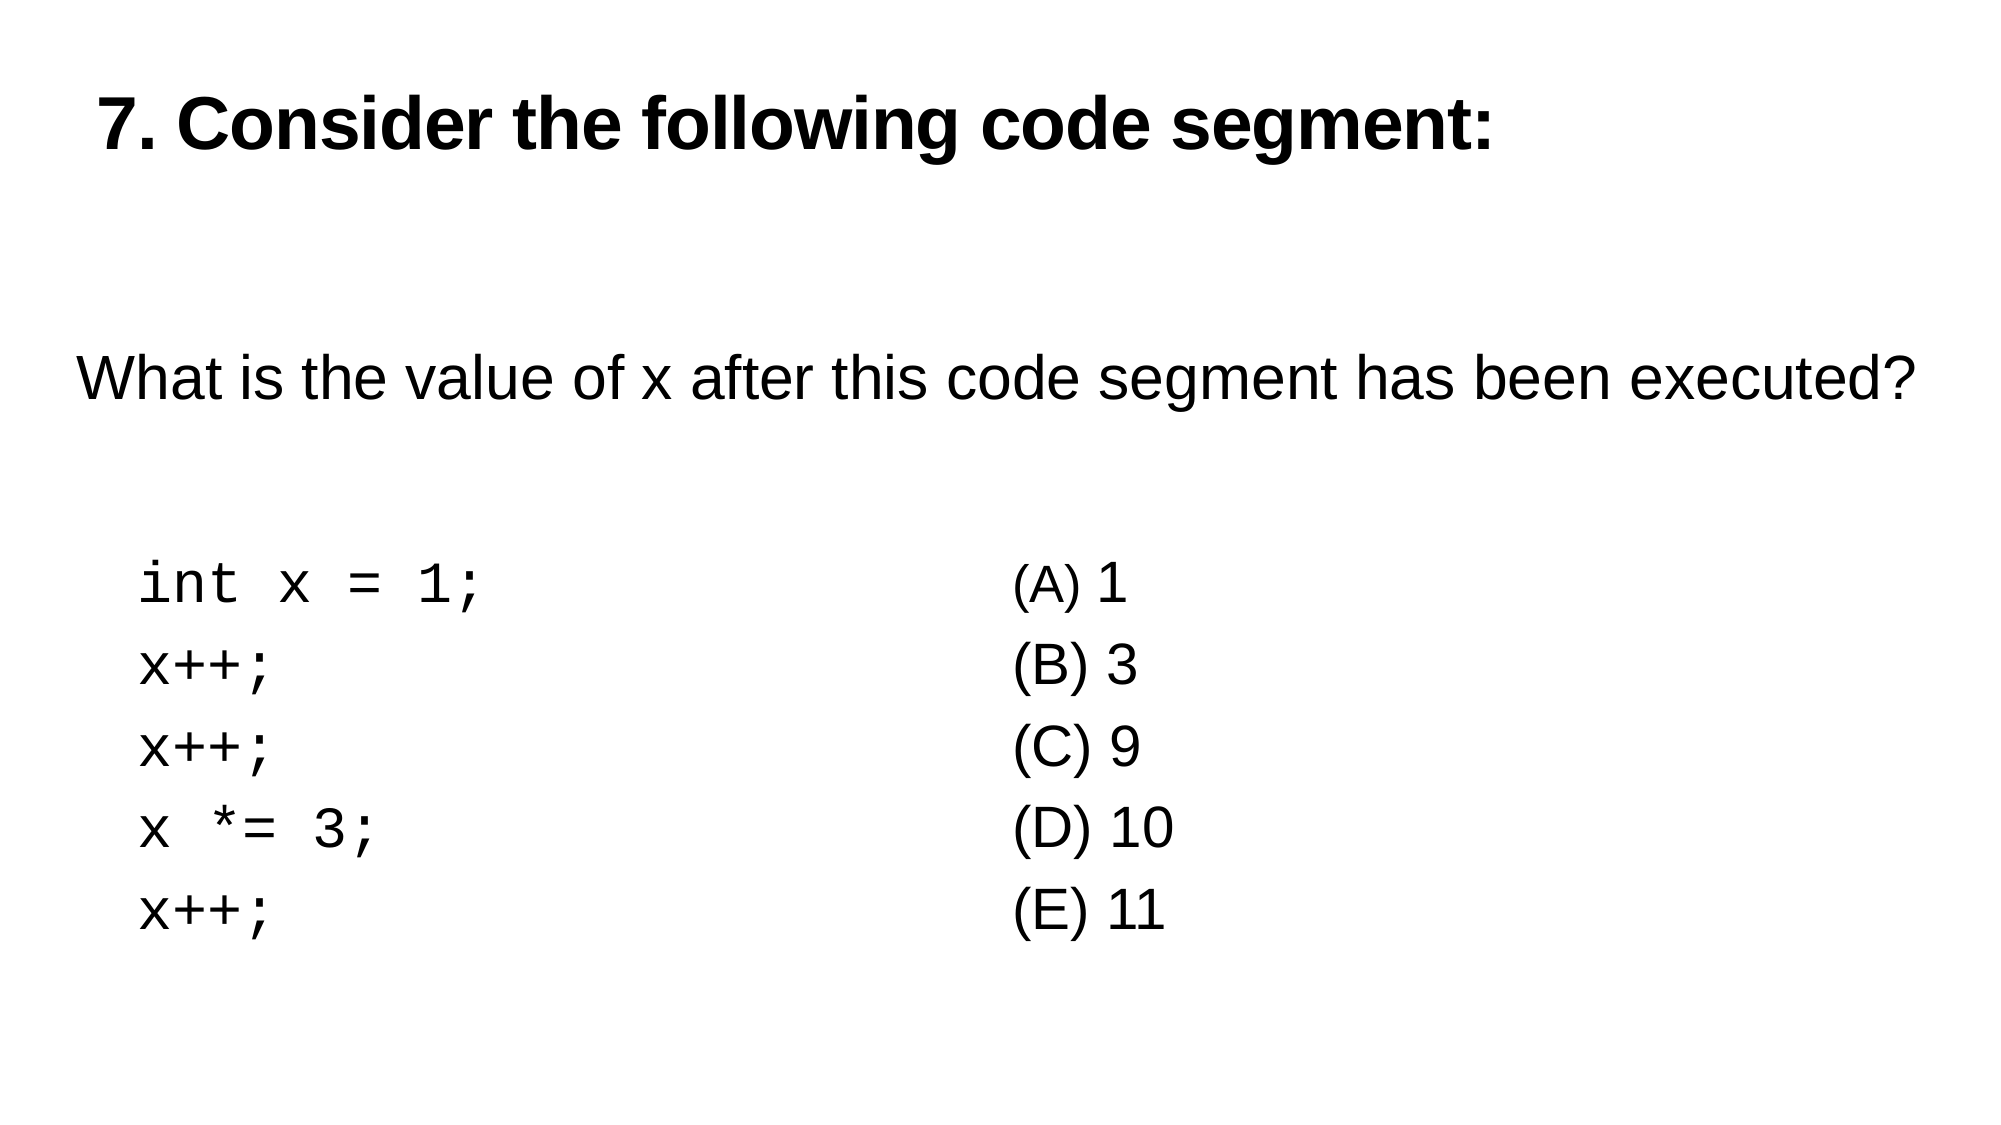

# 7. Consider the following code segment:

int x = 1;
x++;
x++;
x *= 3;
x++;

1
(B) 3
(C) 9
(D) 10
(E) 11

What is the value of x after this code segment has been executed?